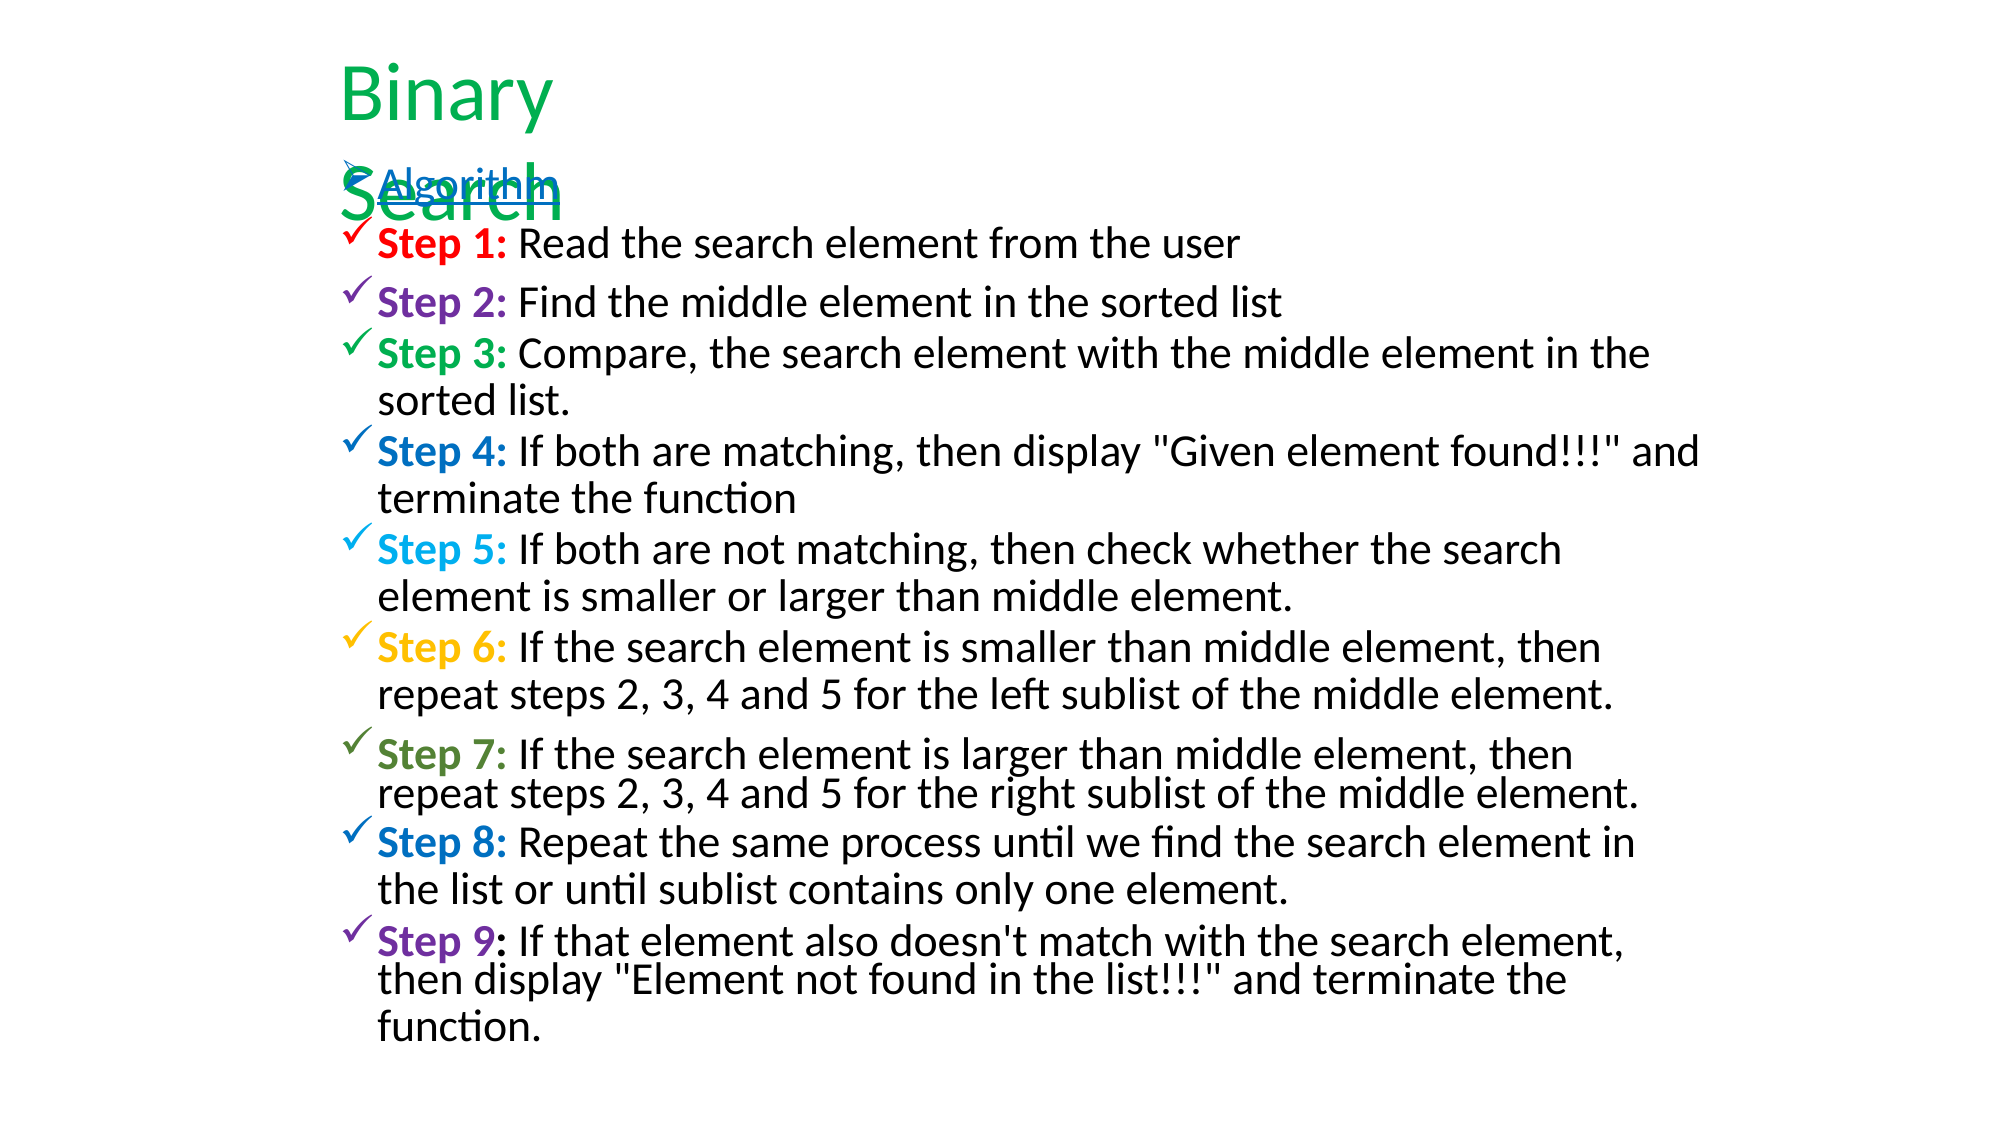

# Binary Search
Algorithm
Step 1: Read the search element from the user
Step 2: Find the middle element in the sorted list
Step 3: Compare, the search element with the middle element in the
sorted list.
Step 4: If both are matching, then display "Given element found!!!" and
terminate the function
Step 5: If both are not matching, then check whether the search
element is smaller or larger than middle element.
Step 6: If the search element is smaller than middle element, then
repeat steps 2, 3, 4 and 5 for the left sublist of the middle element.
Step 7: If the search element is larger than middle element, then repeat steps 2, 3, 4 and 5 for the right sublist of the middle element.
Step 8: Repeat the same process until we find the search element in
the list or until sublist contains only one element.
Step 9: If that element also doesn't match with the search element,
then display "Element not found in the list!!!" and terminate the
function.